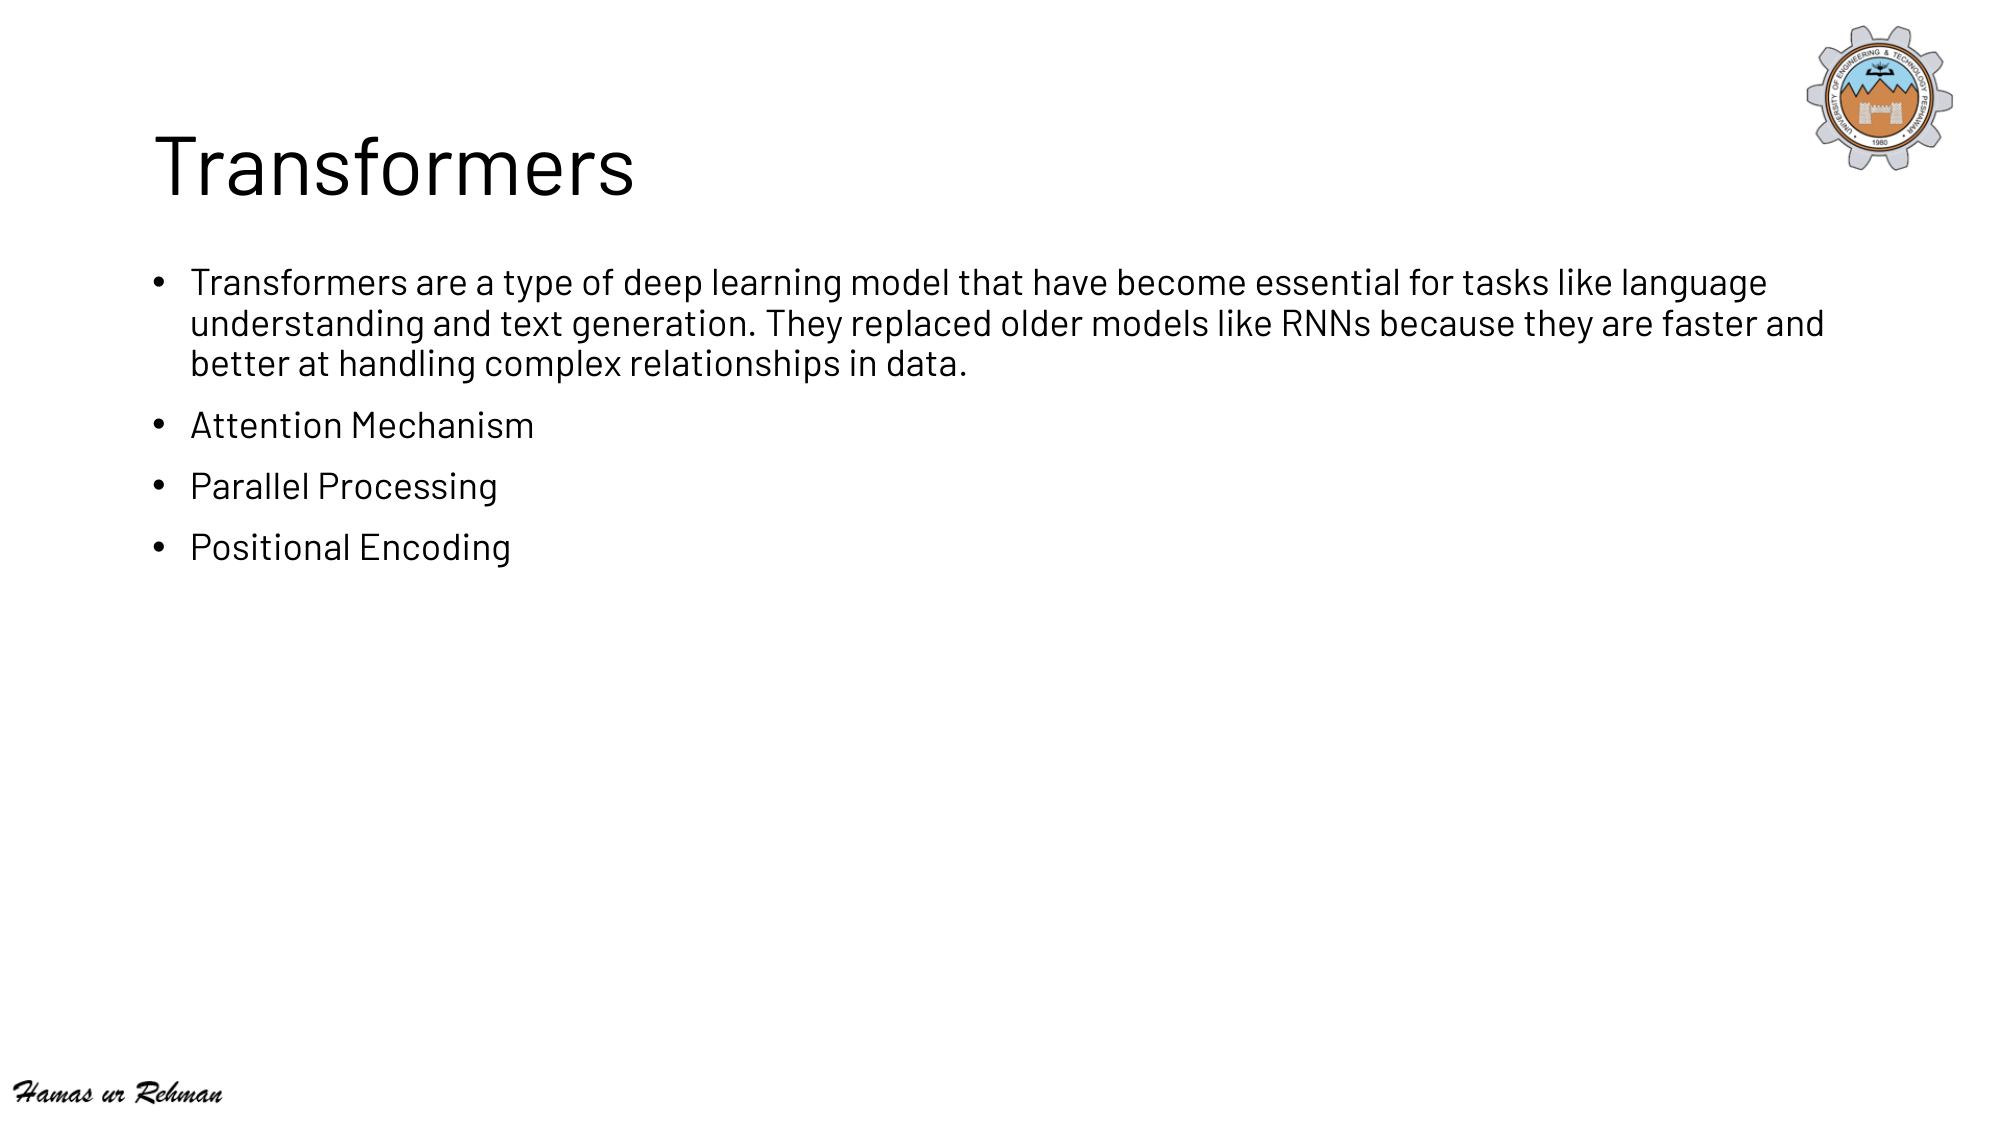

# Transformers
Transformers are a type of deep learning model that have become essential for tasks like language understanding and text generation. They replaced older models like RNNs because they are faster and better at handling complex relationships in data.
Attention Mechanism
Parallel Processing
Positional Encoding